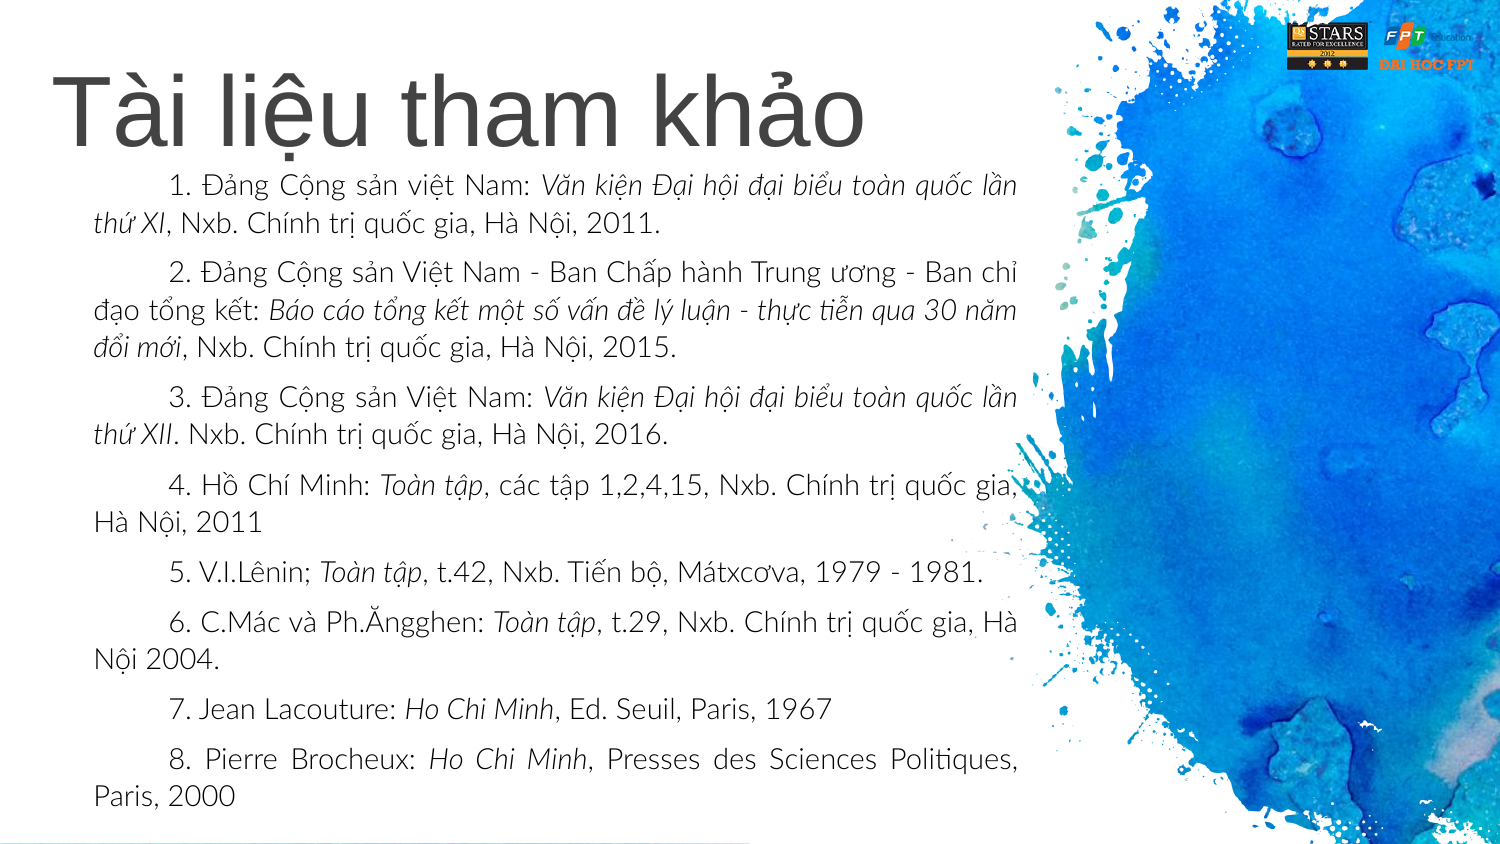

# Tài liệu tham khảo
1. Đảng Cộng sản việt Nam: Văn kiện Đại hội đại biểu toàn quốc lần thứ XI, Nxb. Chính trị quốc gia, Hà Nội, 2011.
2. Đảng Cộng sản Việt Nam - Ban Chấp hành Trung ương - Ban chỉ đạo tổng kết: Báo cáo tổng kết một số vấn đề lý luận - thực tiễn qua 30 năm đổi mới, Nxb. Chính trị quốc gia, Hà Nội, 2015.
3. Đảng Cộng sản Việt Nam: Văn kiện Đại hội đại biểu toàn quốc lần thứ XII. Nxb. Chính trị quốc gia, Hà Nội, 2016.
4. Hồ Chí Minh: Toàn tập, các tập 1,2,4,15, Nxb. Chính trị quốc gia, Hà Nội, 2011
5. V.I.Lênin; Toàn tập, t.42, Nxb. Tiến bộ, Mátxcơva, 1979 - 1981.
6. C.Mác và Ph.Ăngghen: Toàn tập, t.29, Nxb. Chính trị quốc gia, Hà Nội 2004.
7. Jean Lacouture: Ho Chi Minh, Ed. Seuil, Paris, 1967
8. Pierre Brocheux: Ho Chi Minh, Presses des Sciences Politiques, Paris, 2000